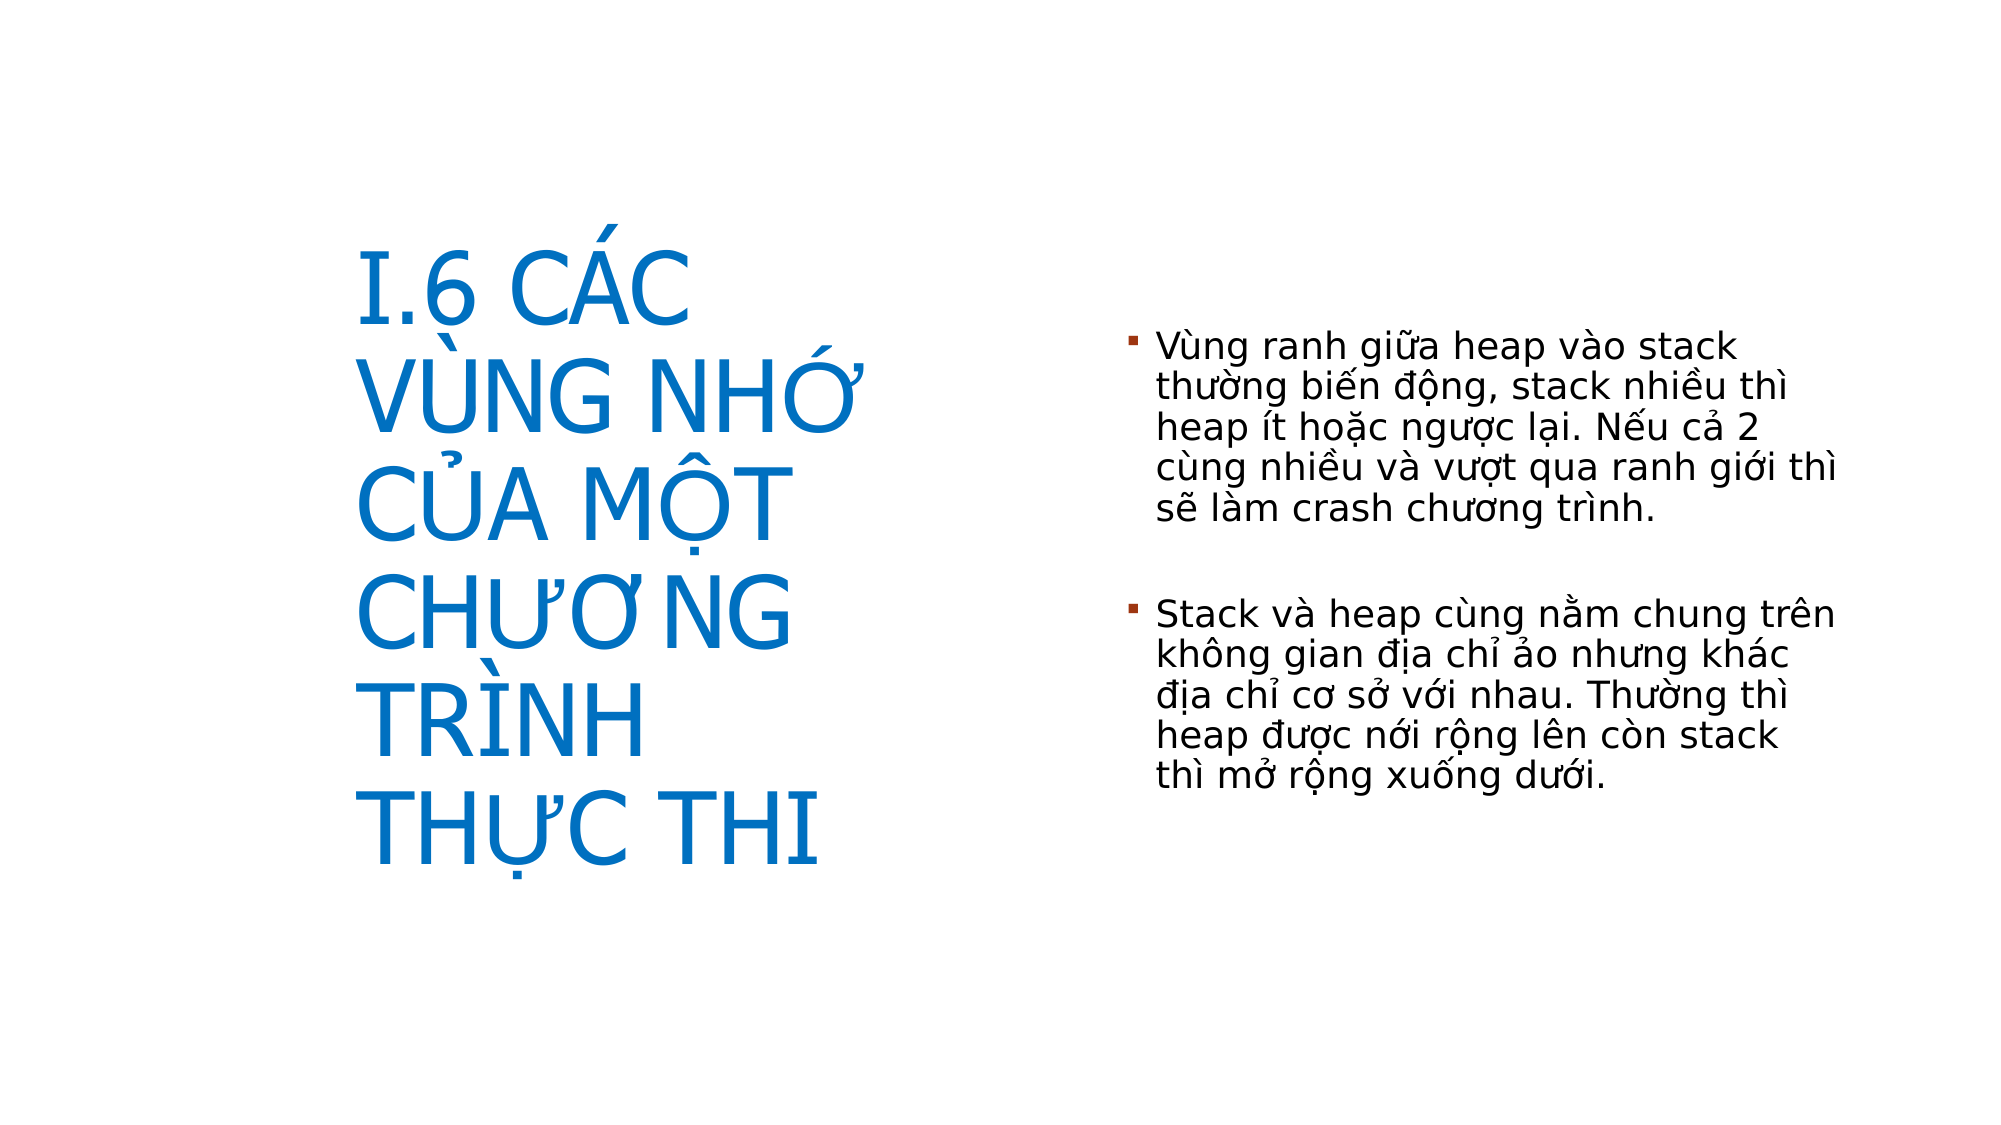

I.6 Các vùng nhớ của một chương trình thực thi
Vùng ranh giữa heap vào stack thường biến động, stack nhiều thì heap ít hoặc ngược lại. Nếu cả 2 cùng nhiều và vượt qua ranh giới thì sẽ làm crash chương trình.
Stack và heap cùng nằm chung trên không gian địa chỉ ảo nhưng khác địa chỉ cơ sở với nhau. Thường thì heap được nới rộng lên còn stack thì mở rộng xuống dưới.
26